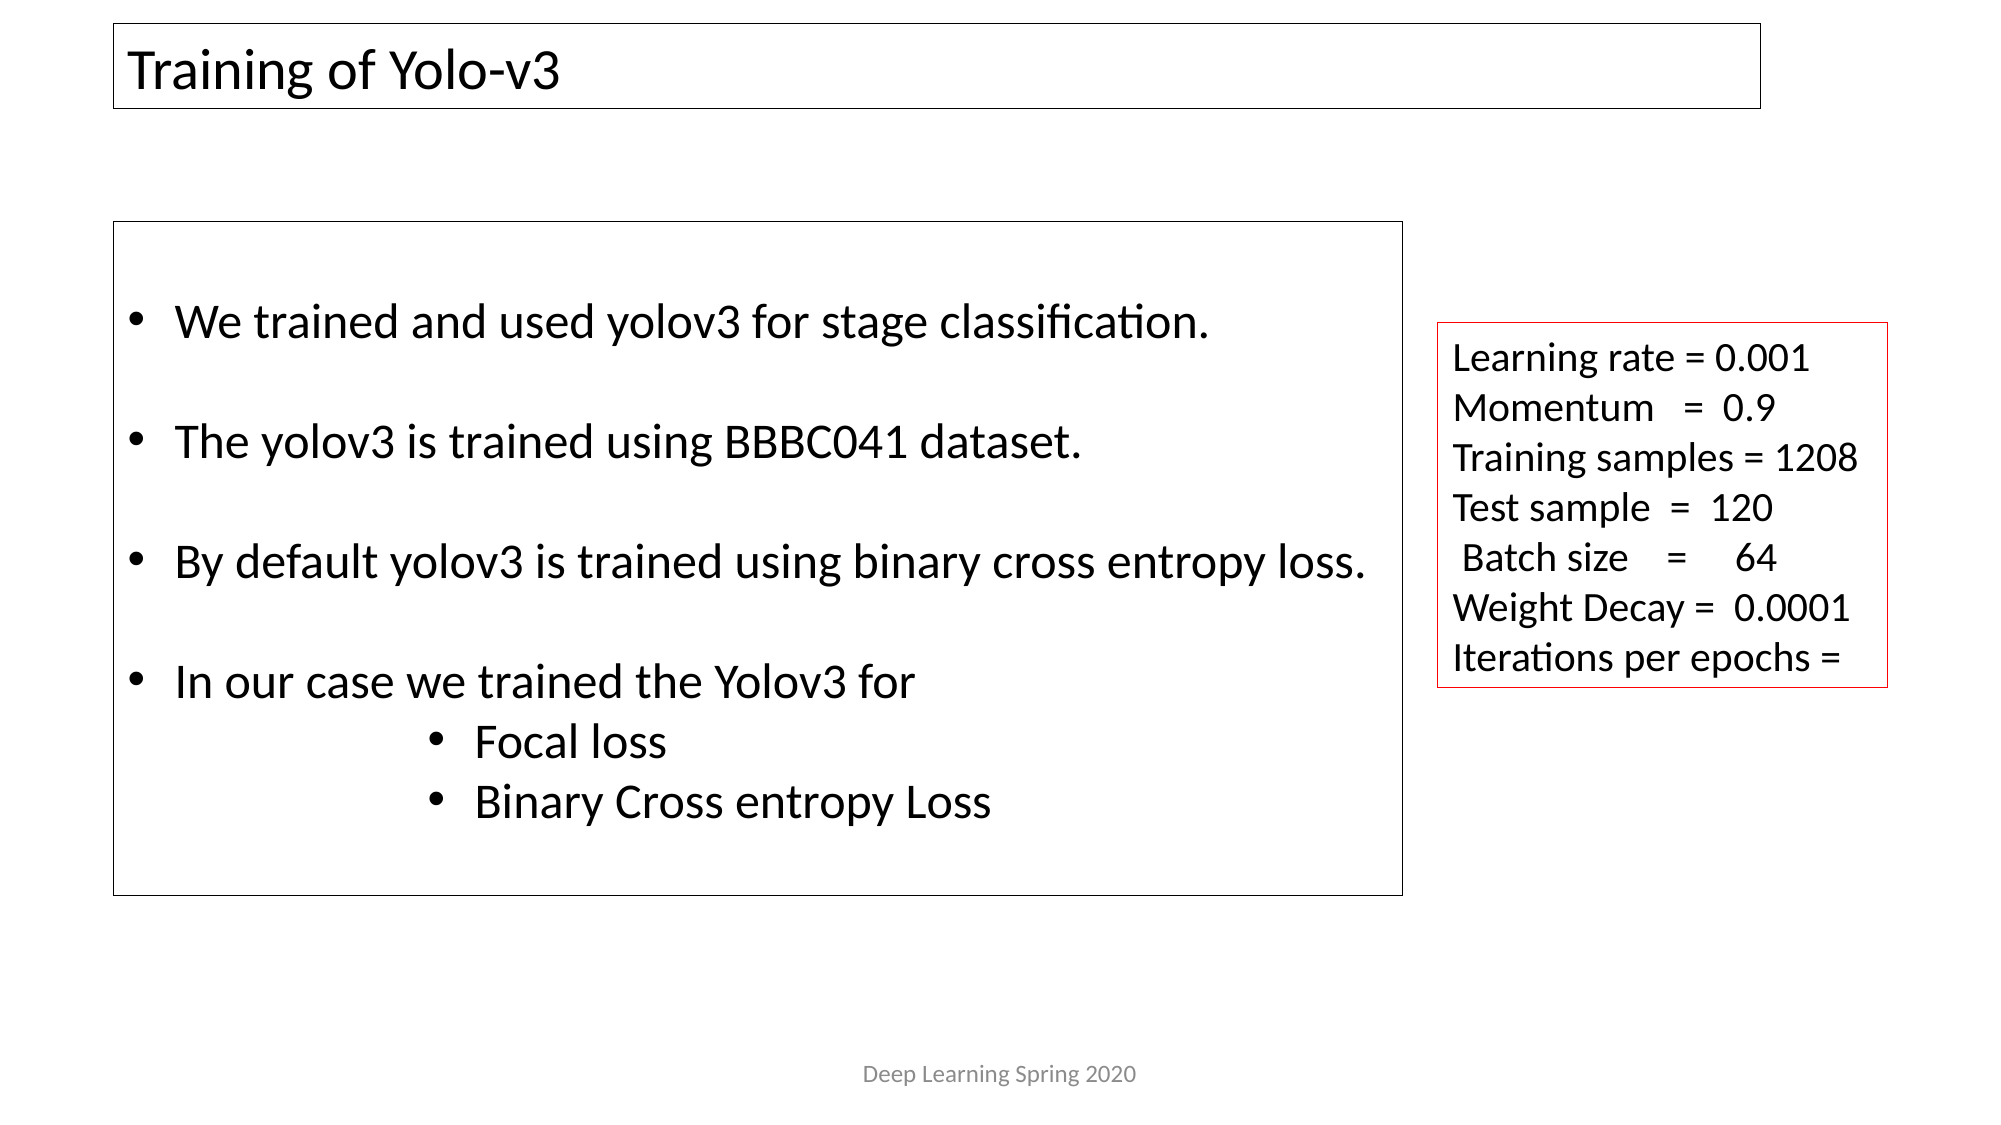

Training of Yolo-v3

We trained and used yolov3 for stage classification.

The yolov3 is trained using BBBC041 dataset.

By default yolov3 is trained using binary cross entropy loss.

In our case we trained the Yolov3 for
Focal loss
Binary Cross entropy Loss

Learning rate = 0.001
Momentum   =  0.9
Training samples = 1208
Test sample  =  120
 Batch size    =     64
Weight Decay =  0.0001
Iterations per epochs =
Deep Learning Spring 2020